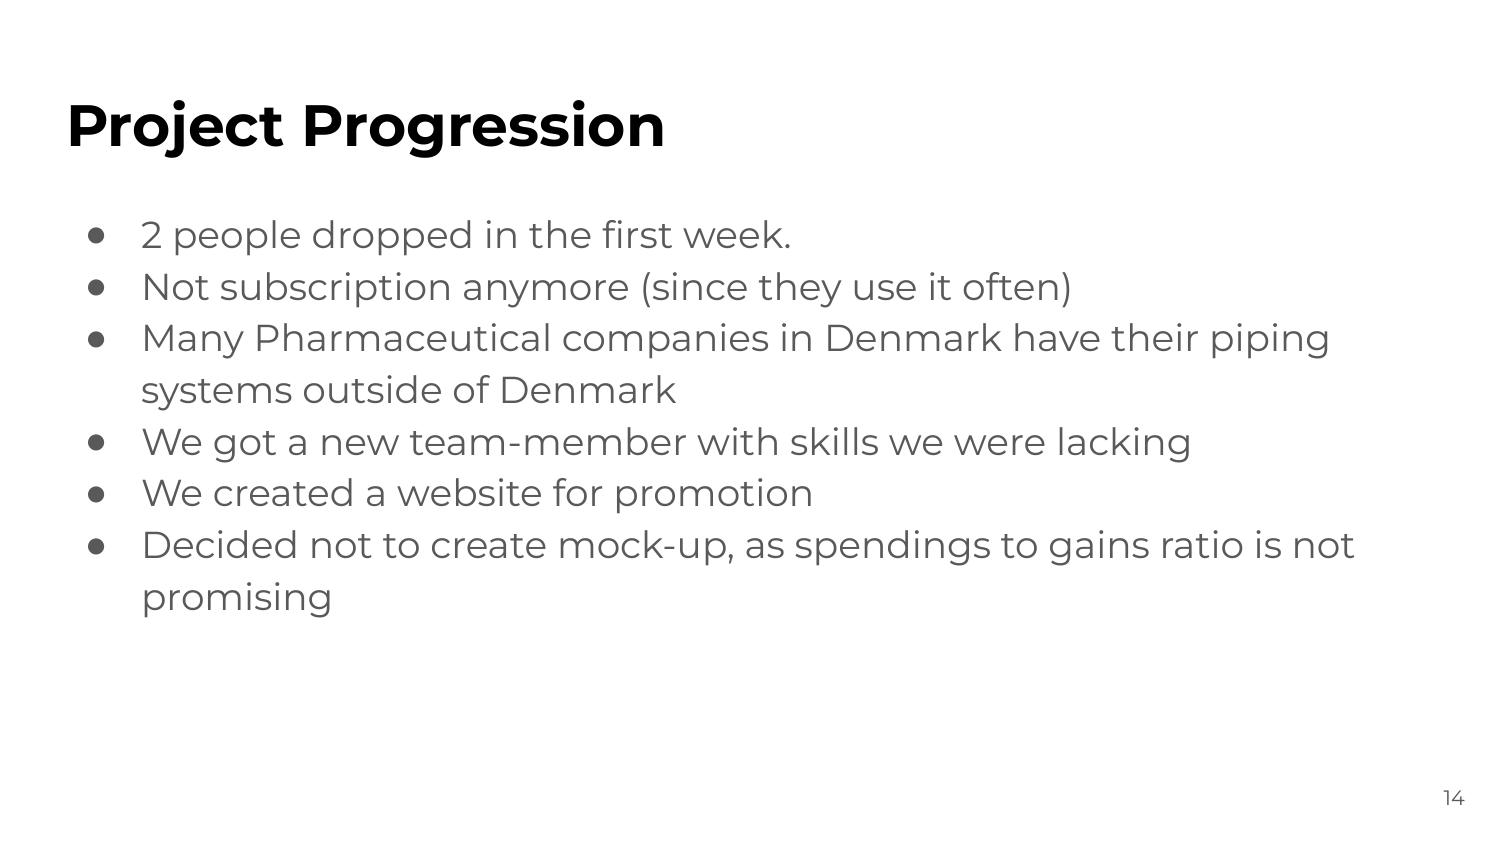

# Project Progression
2 people dropped in the first week.
Not subscription anymore (since they use it often)
Many Pharmaceutical companies in Denmark have their piping systems outside of Denmark
We got a new team-member with skills we were lacking
We created a website for promotion
Decided not to create mock-up, as spendings to gains ratio is not promising
14